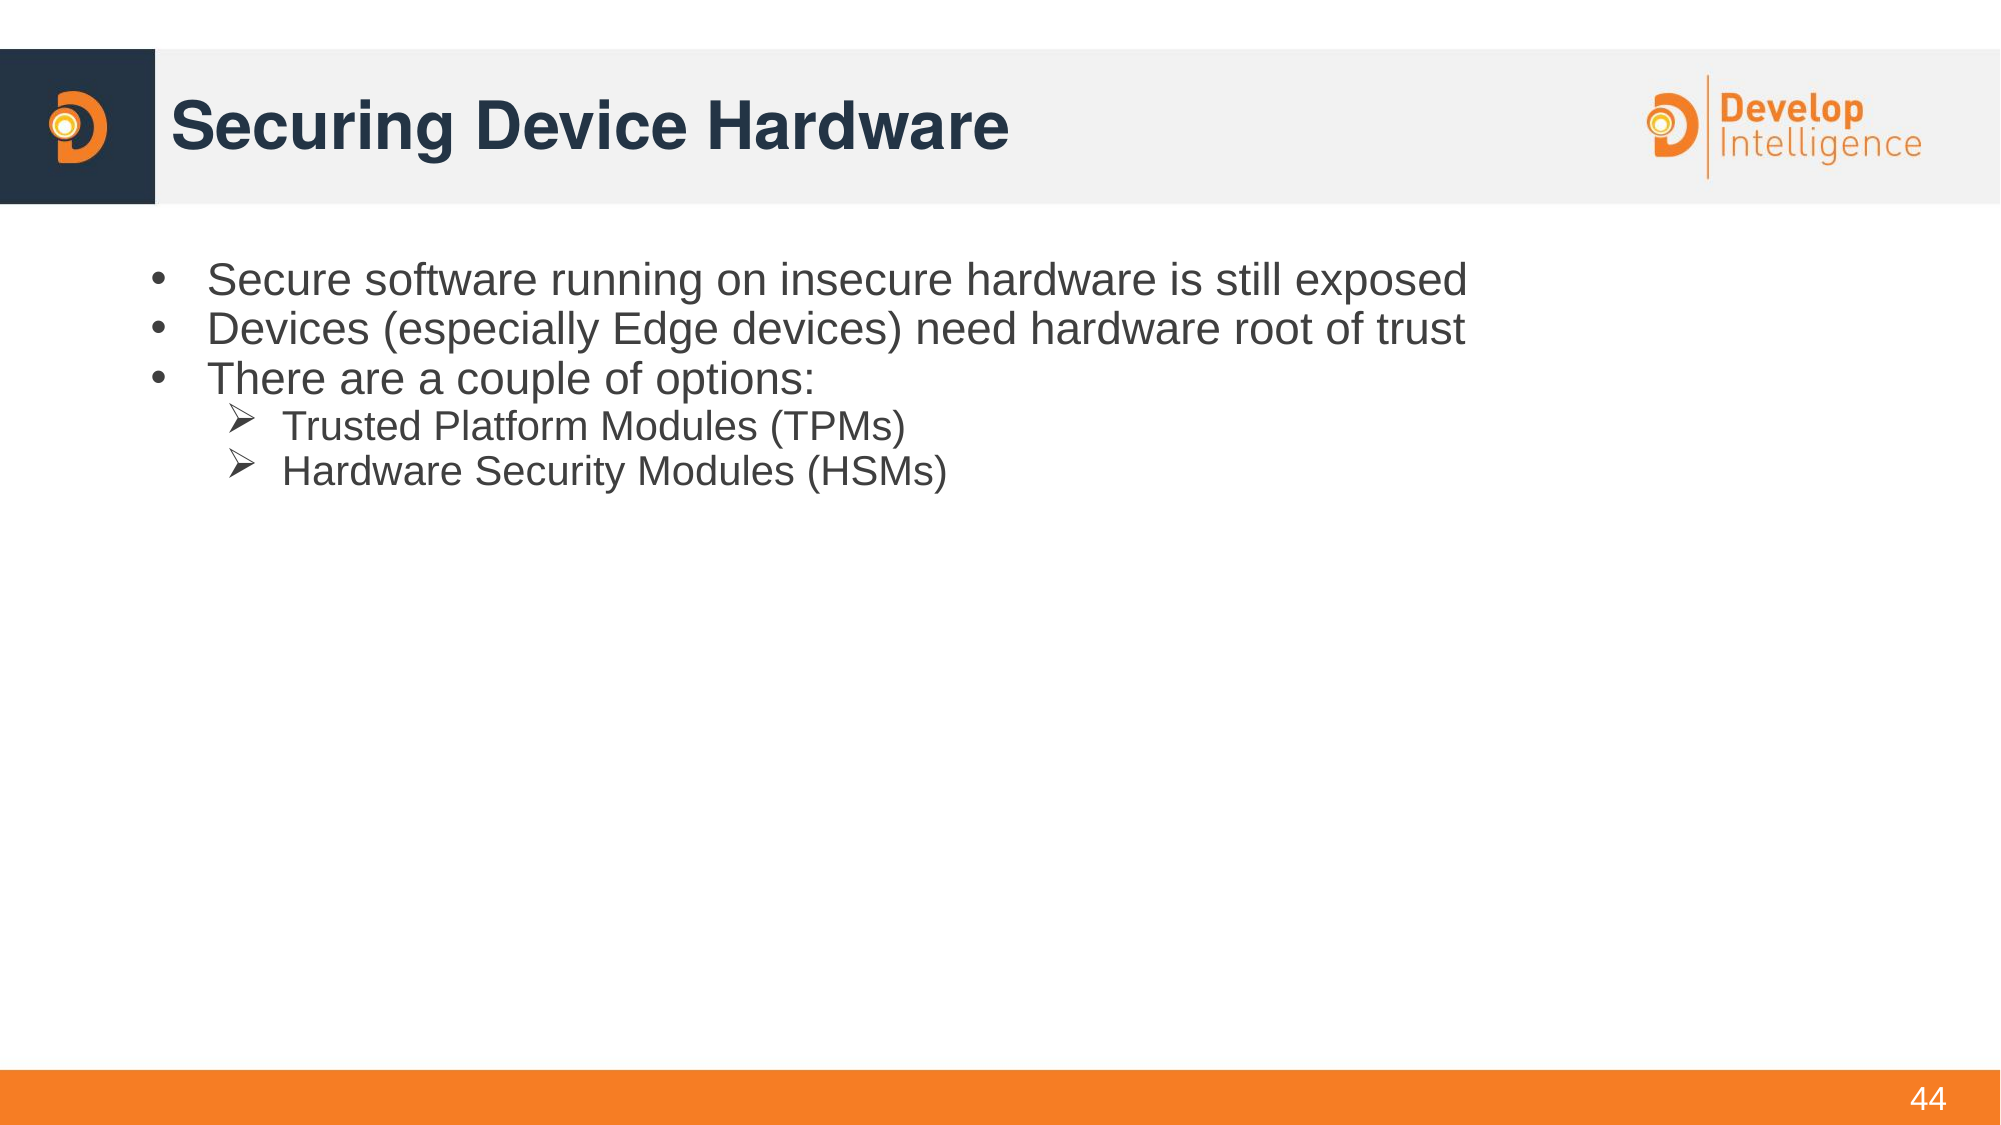

# Securing Device Hardware
Secure software running on insecure hardware is still exposed
Devices (especially Edge devices) need hardware root of trust
There are a couple of options:
Trusted Platform Modules (TPMs)
Hardware Security Modules (HSMs)

44